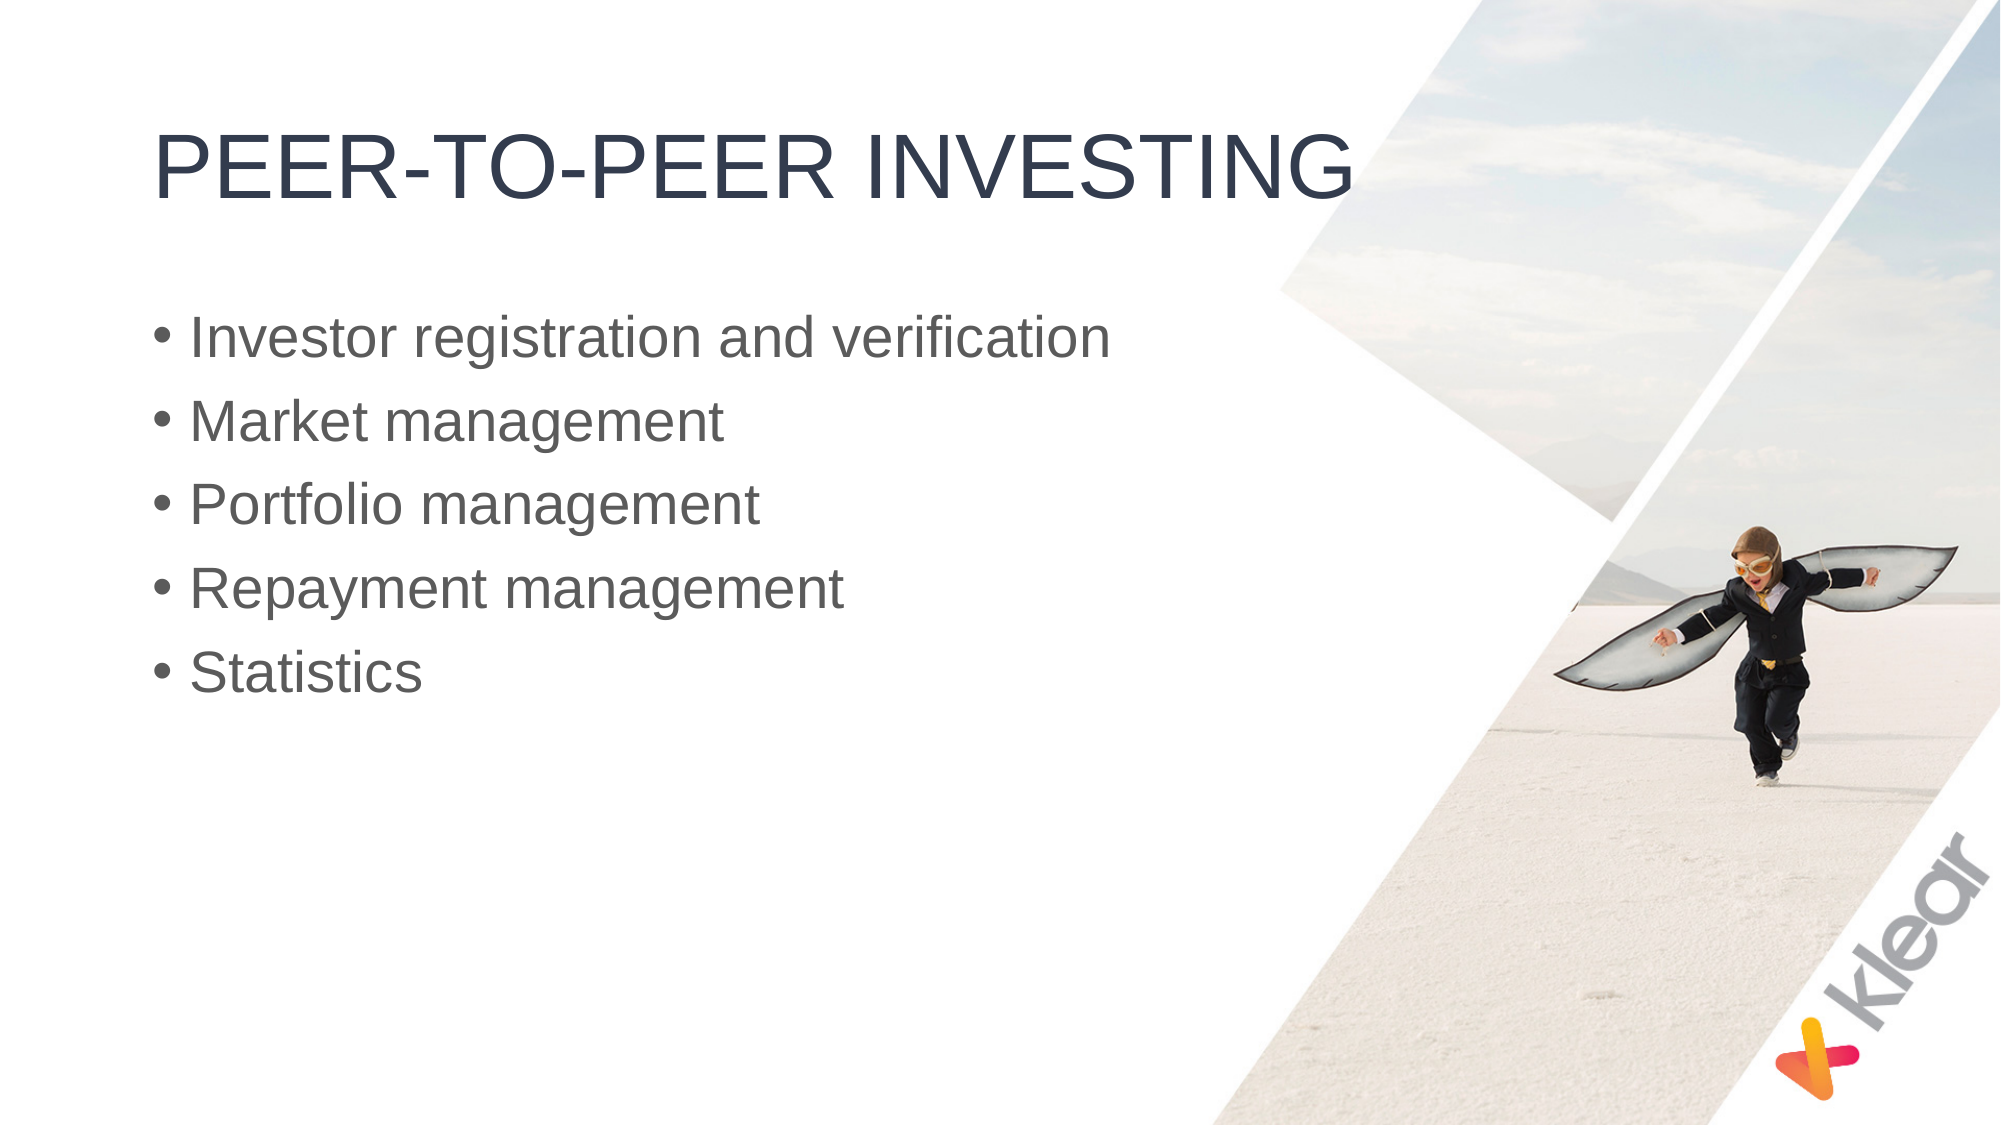

# PEER-TO-PEER INVESTING
Investor registration and verification
Market management
Portfolio management
Repayment management
Statistics